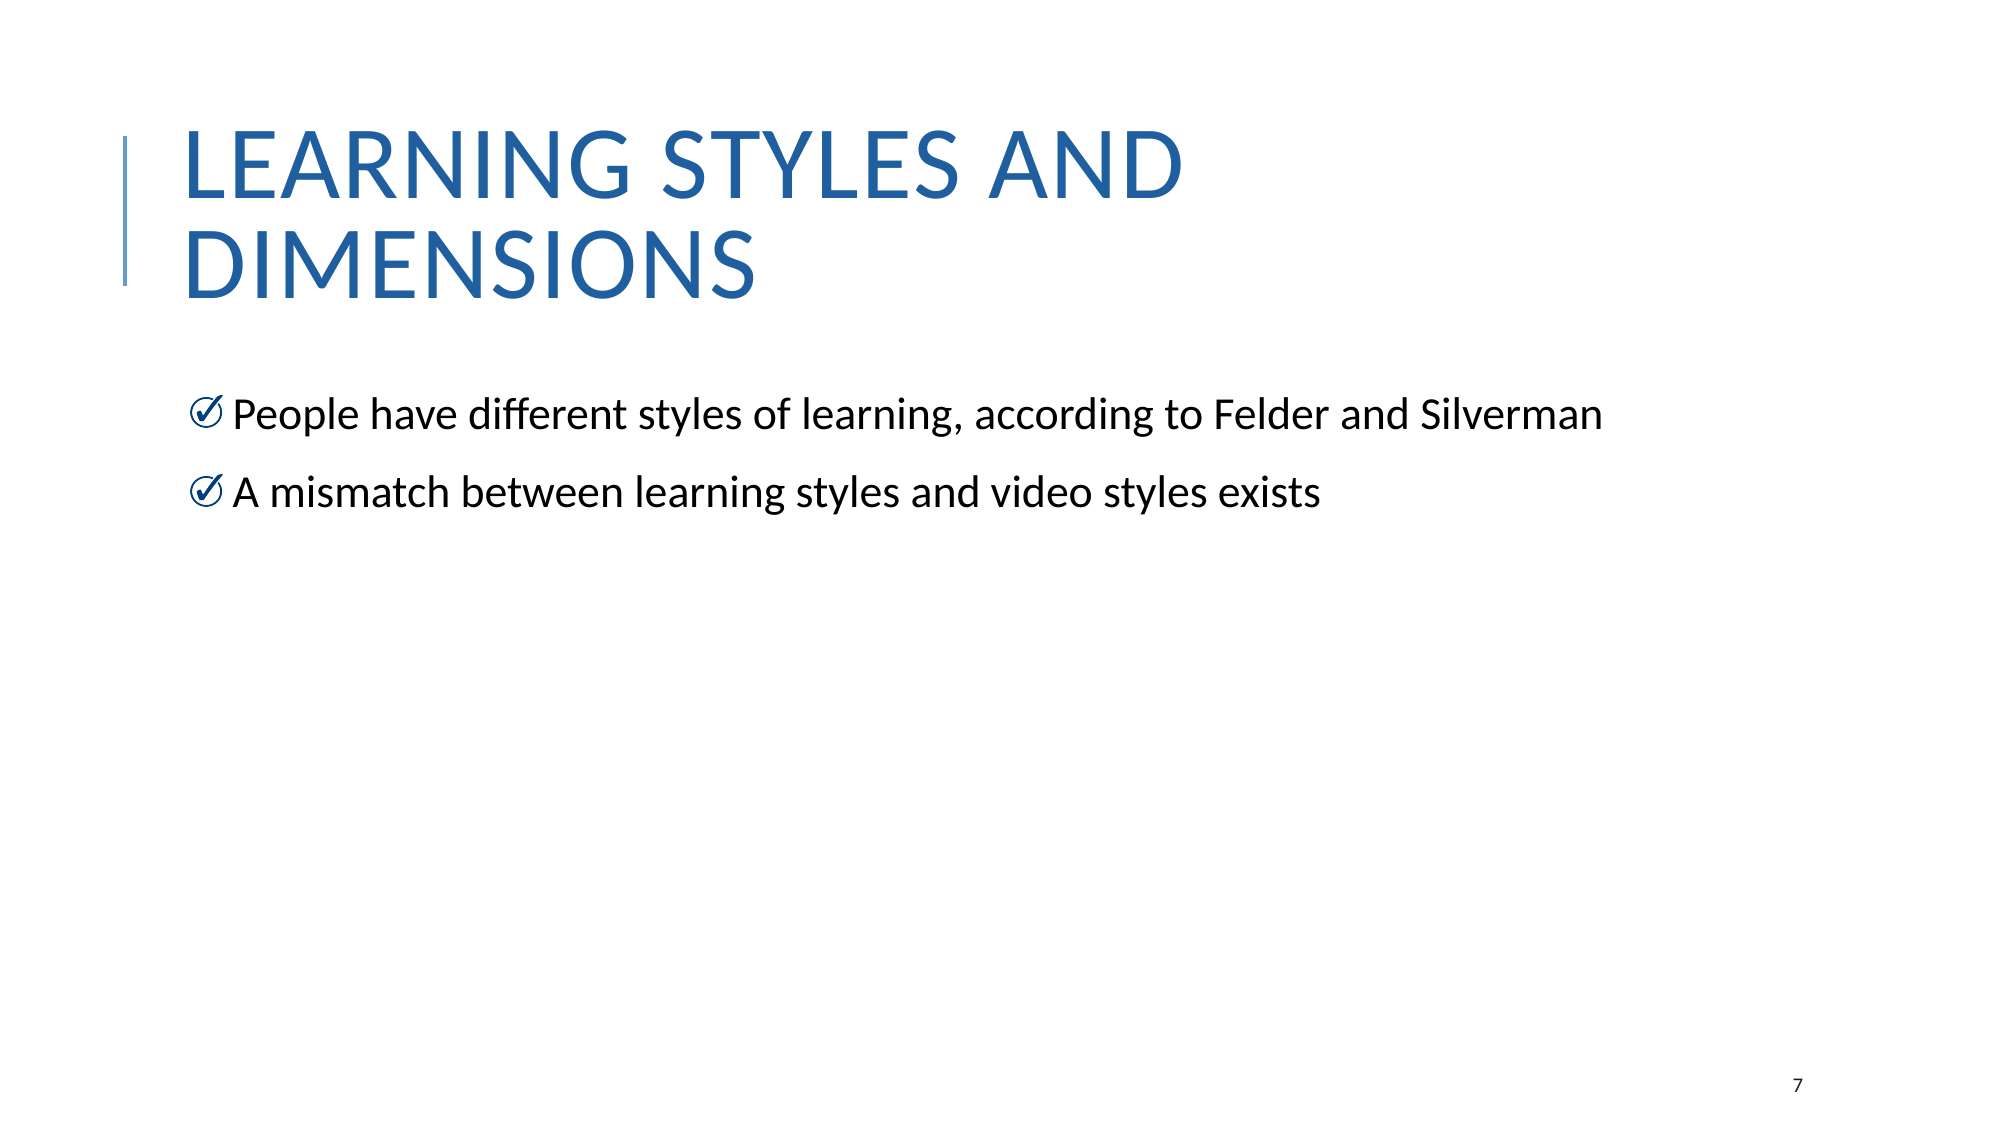

# Learning styles and dimensions
 People have different styles of learning, according to Felder and Silverman
 A mismatch between learning styles and video styles exists

7